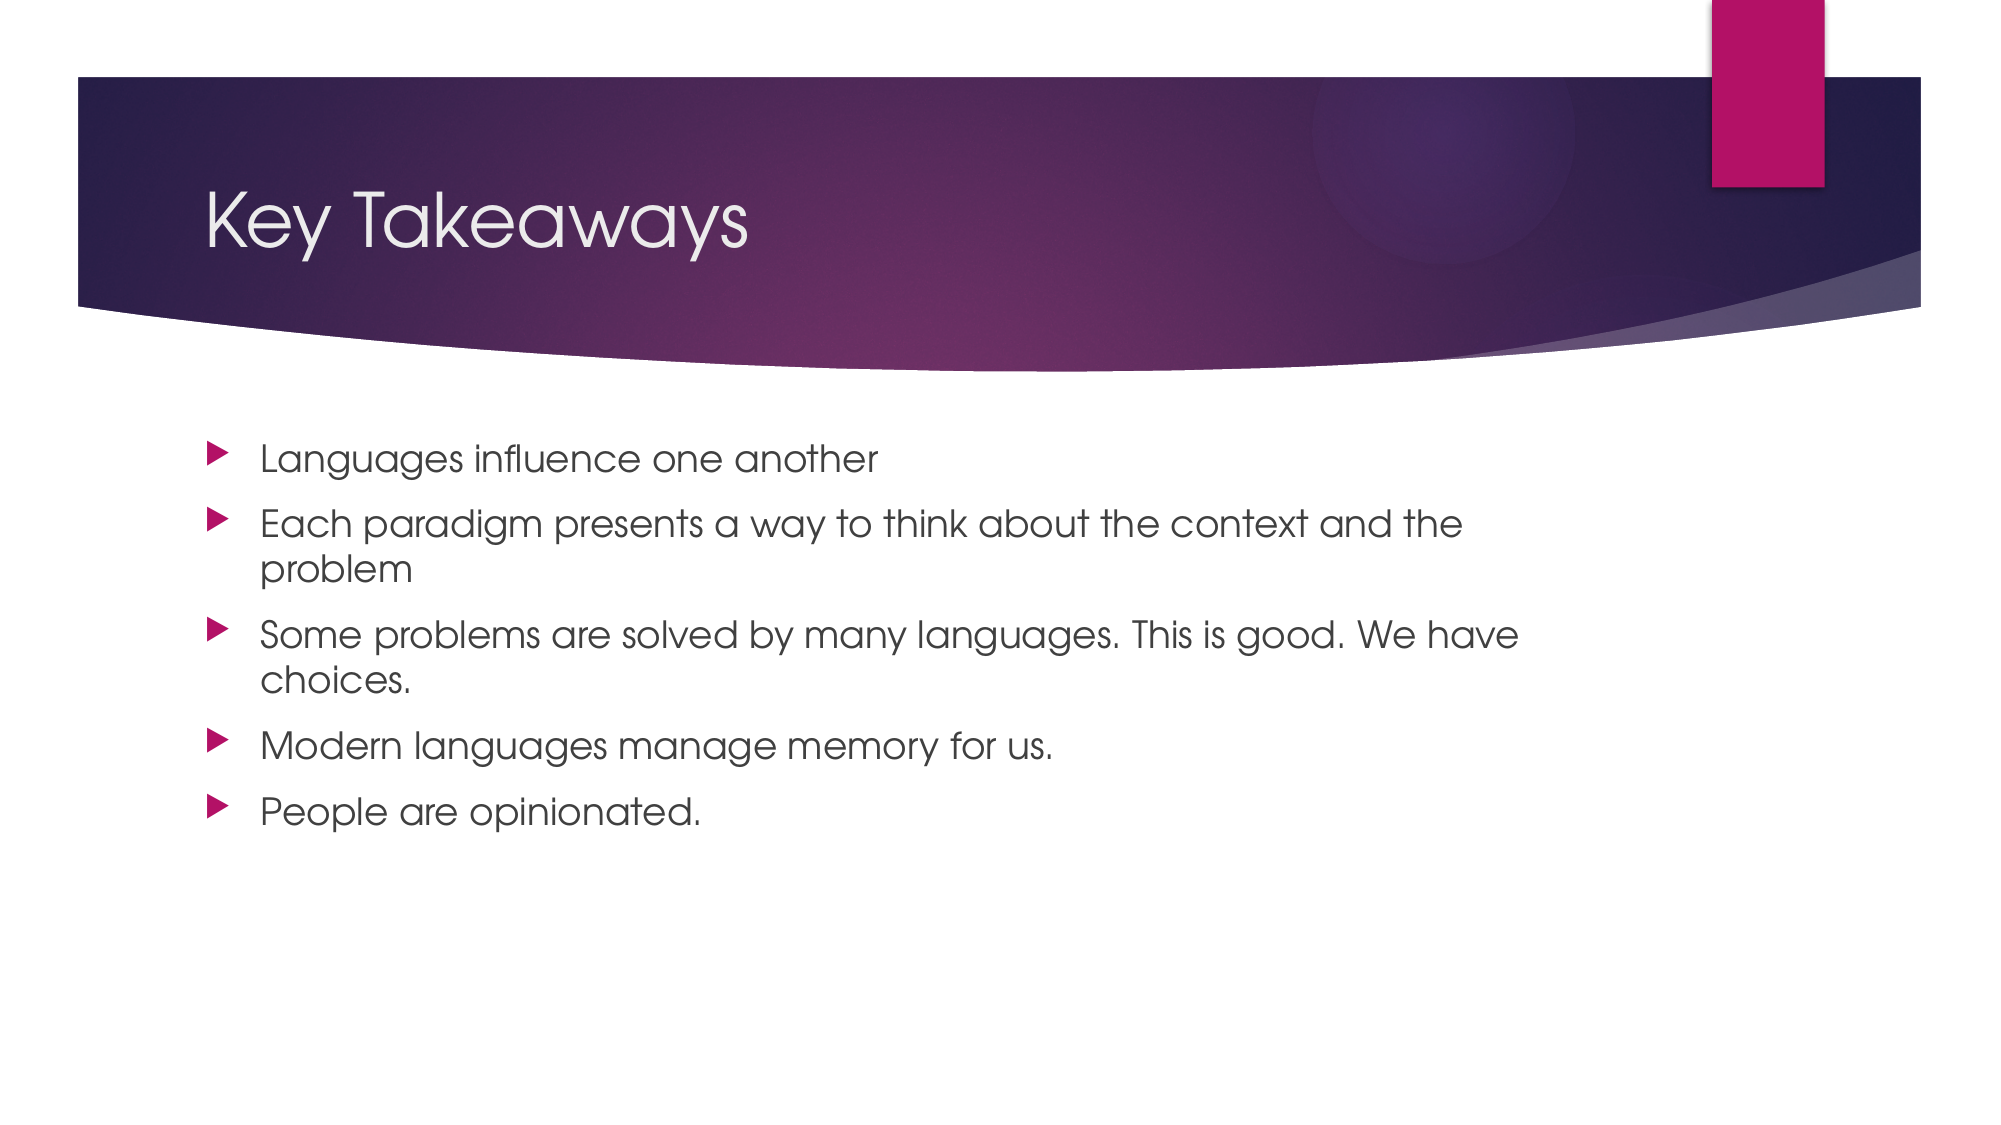

# Key Takeaways
Languages influence one another
Each paradigm presents a way to think about the context and the problem
Some problems are solved by many languages. This is good. We have choices.
Modern languages manage memory for us.
People are opinionated.